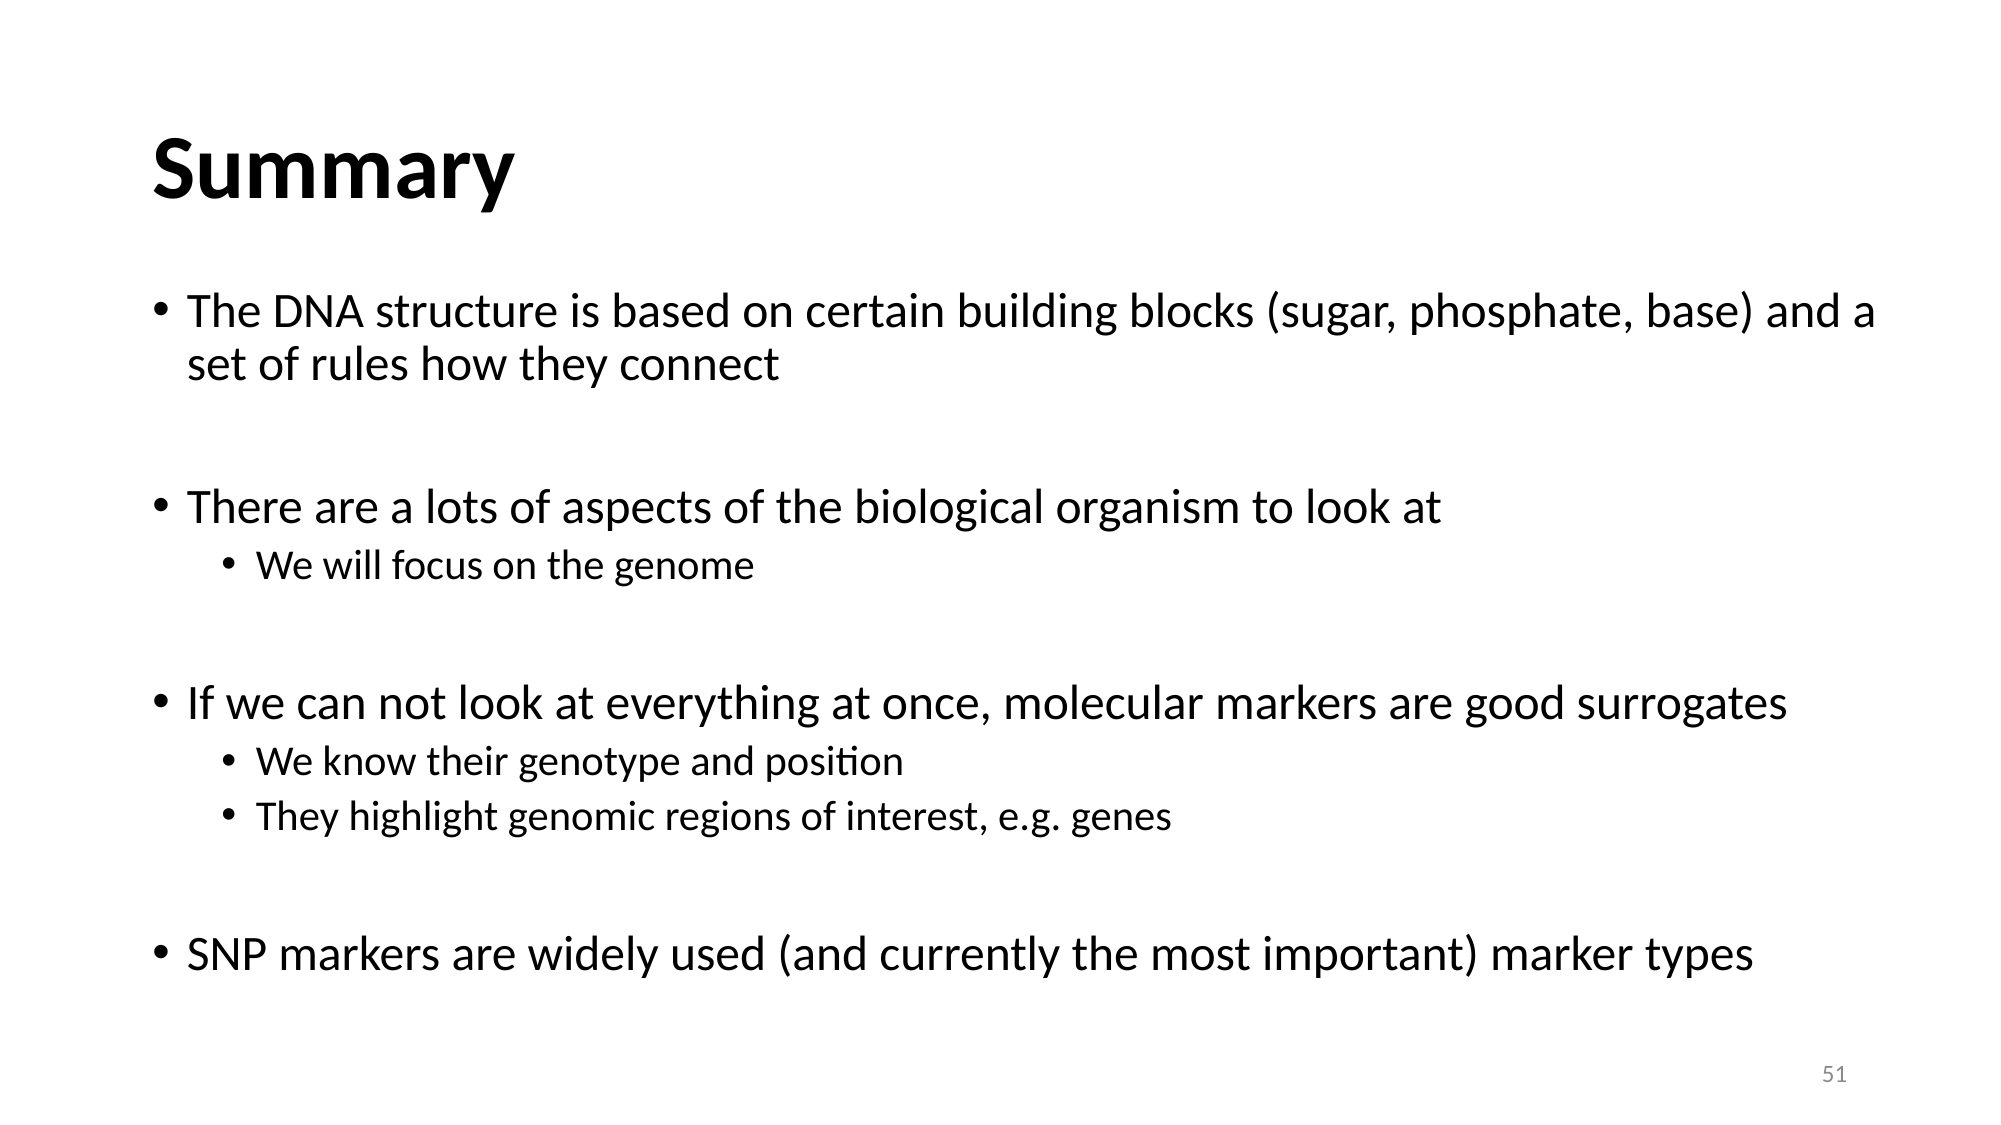

# Summary
The DNA structure is based on certain building blocks (sugar, phosphate, base) and a set of rules how they connect

There are a lots of aspects of the biological organism to look at
We will focus on the genome

If we can not look at everything at once, molecular markers are good surrogates
We know their genotype and position
They highlight genomic regions of interest, e.g. genes

SNP markers are widely used (and currently the most important) marker types

51